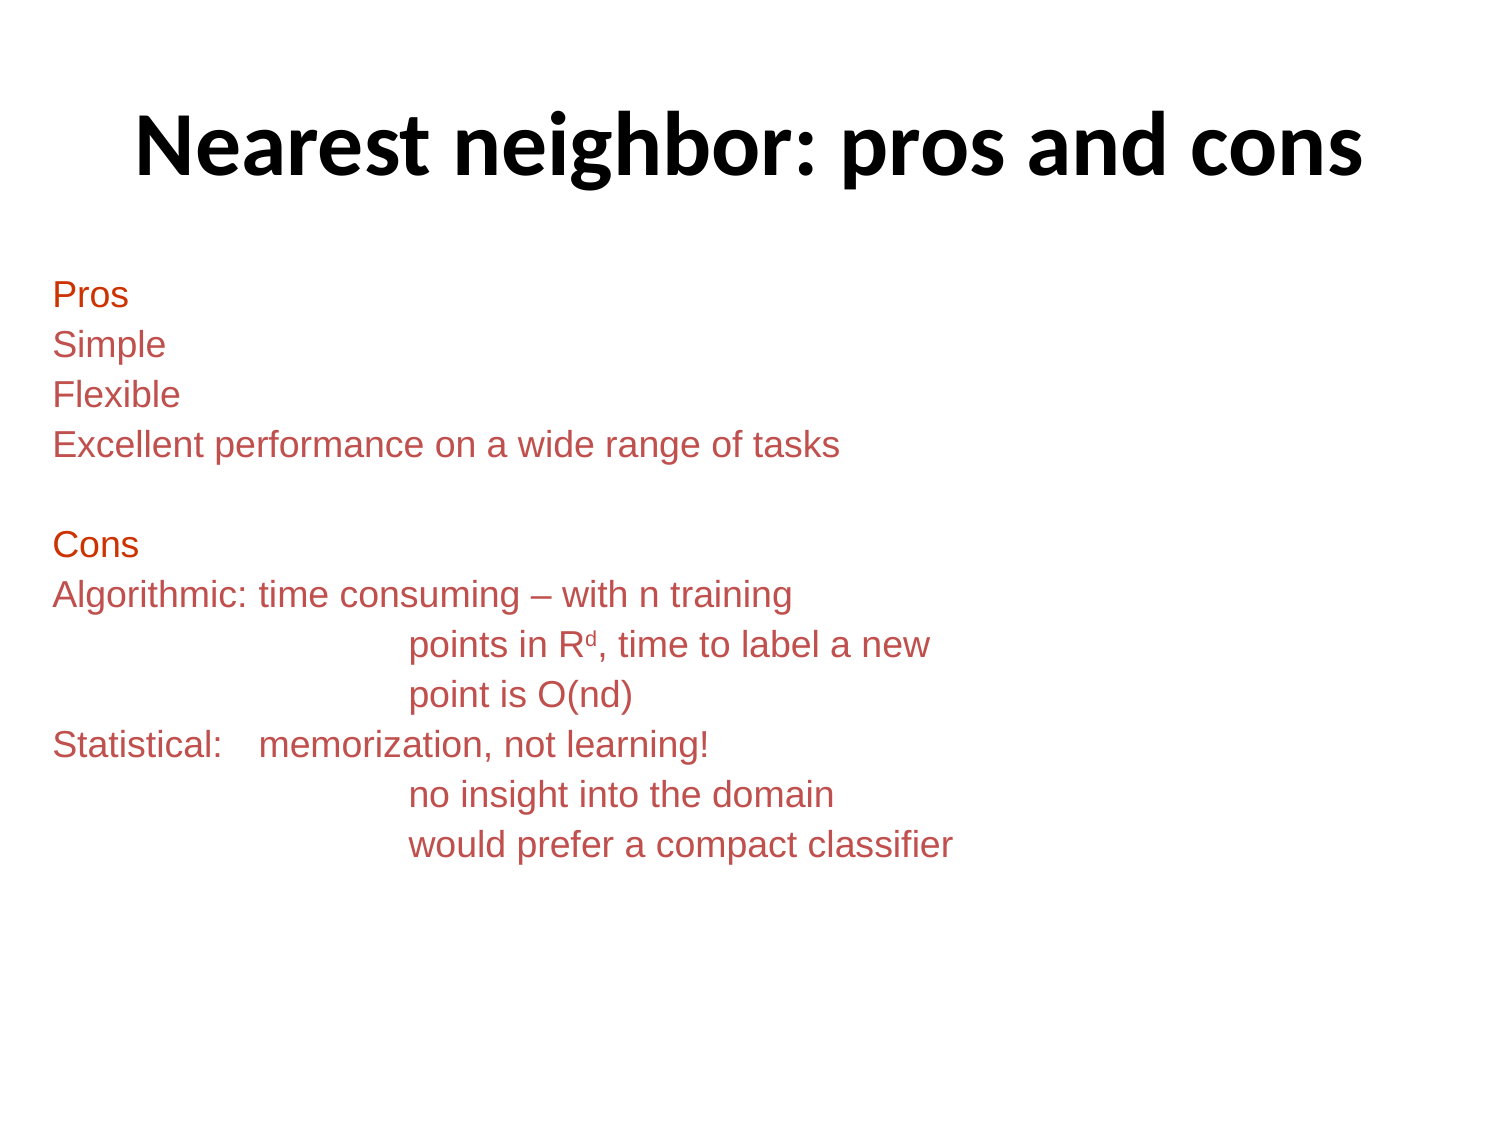

# Nearest neighbor: pros and cons
Pros
Simple
Flexible
Excellent performance on a wide range of tasks

Cons
Algorithmic: 	time consuming – with n training
			points in Rd, time to label a new
			point is O(nd)
Statistical:	memorization, not learning!
			no insight into the domain
			would prefer a compact classifier